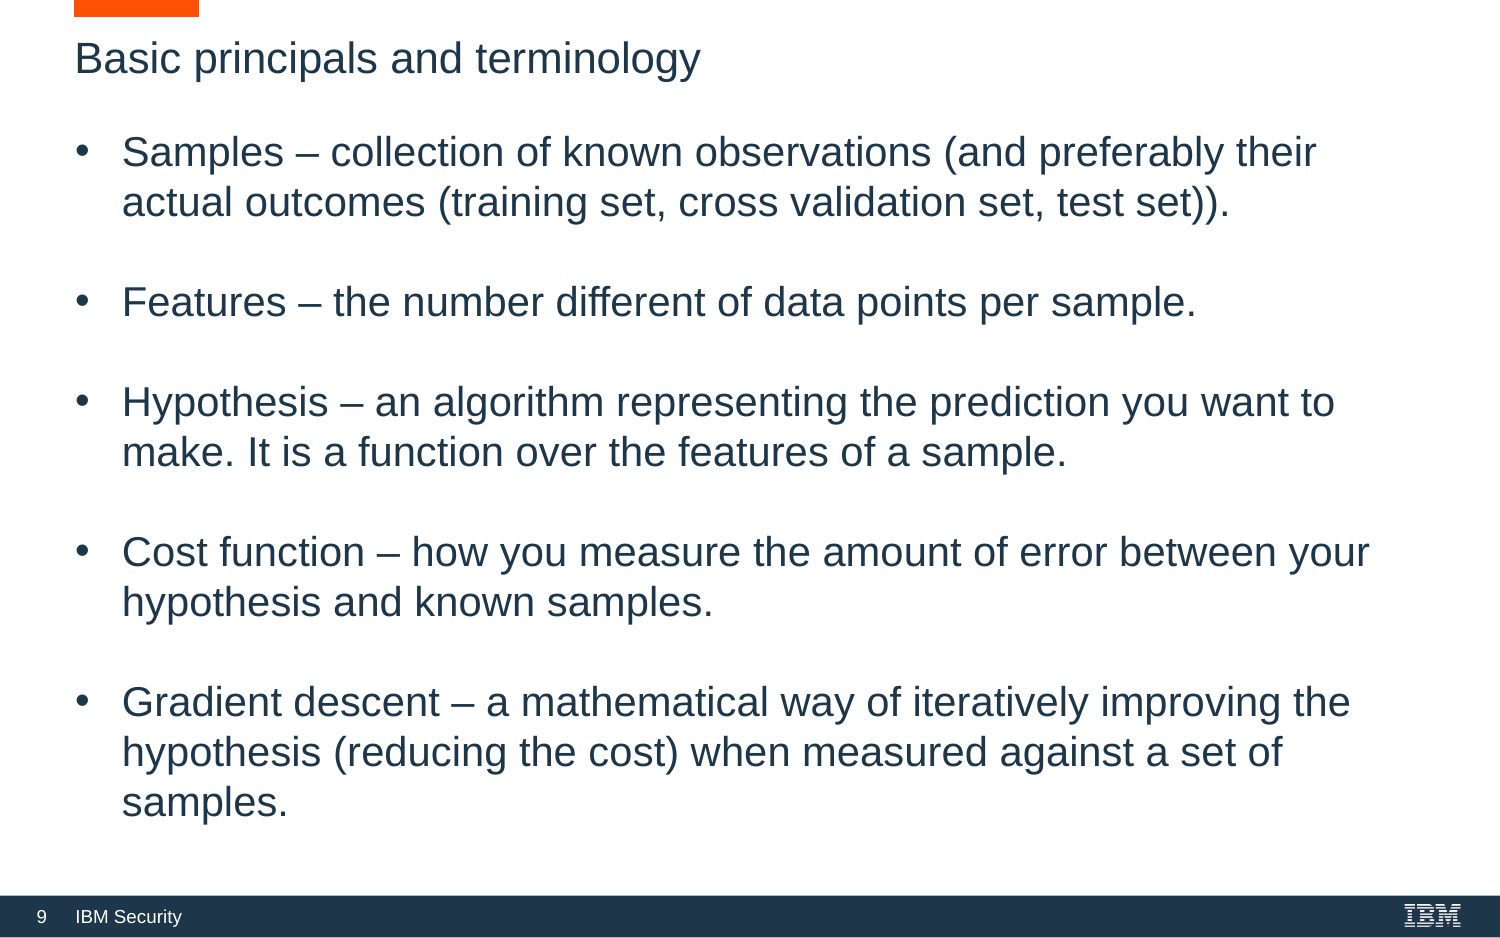

Basic principals and terminology
Samples – collection of known observations (and preferably their actual outcomes (training set, cross validation set, test set)).
Features – the number different of data points per sample.
Hypothesis – an algorithm representing the prediction you want to make. It is a function over the features of a sample.
Cost function – how you measure the amount of error between your hypothesis and known samples.
Gradient descent – a mathematical way of iteratively improving the hypothesis (reducing the cost) when measured against a set of samples.